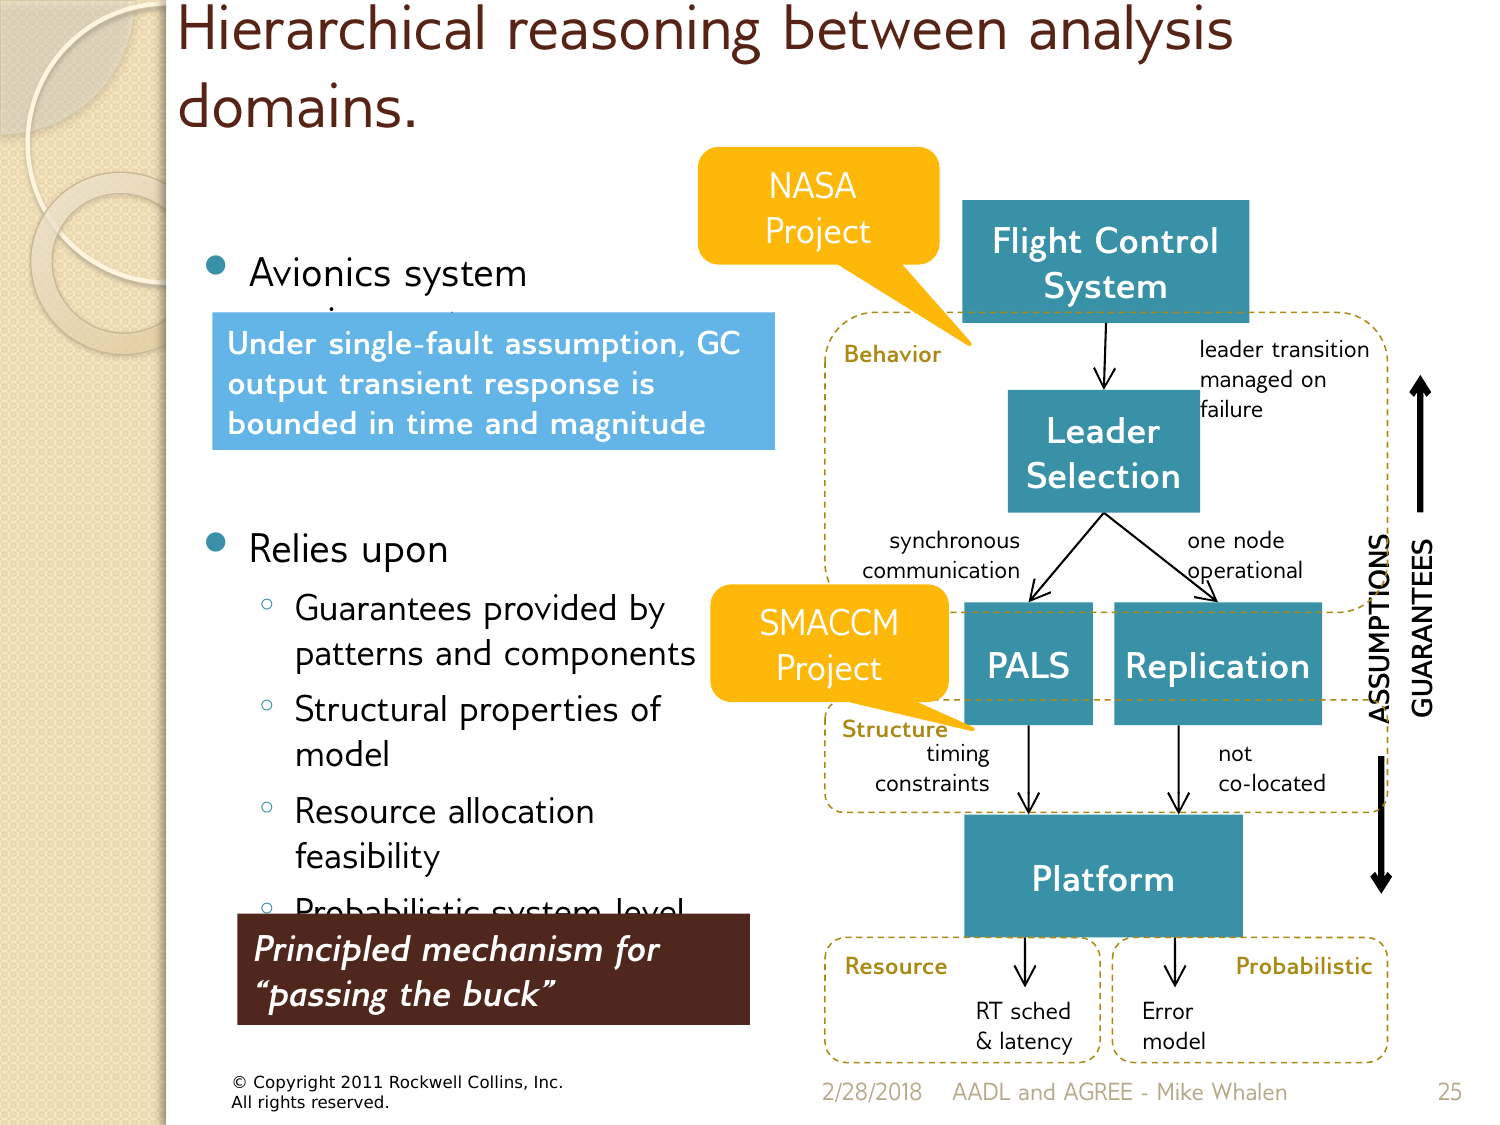

# Hierarchical reasoning between analysis domains.
NASA  Project
Flight Control
System
Avionics system requirement

Relies upon
Guarantees provided by patterns and components
Structural properties of model
Resource allocation feasibility
Probabilistic system-level failure characteristics
Under single-fault assumption, GC output transient response is bounded in time and magnitude

Behavior
leader transition
managed on
failure
Leader
Selection

GUARANTEES
ASSUMPTIONS

synchronous
communication
PALS
one node
operational
Replication
SMACCM Project

Structure

timing
constraints

not
co-located
Platform
Principled mechanism for “passing the buck”

Resource

RT sched
& latency

Probabilistic

Error
model
2/28/2018
AADL and AGREE - Mike Whalen
25
© Copyright 2011 Rockwell Collins, Inc.
All rights reserved.